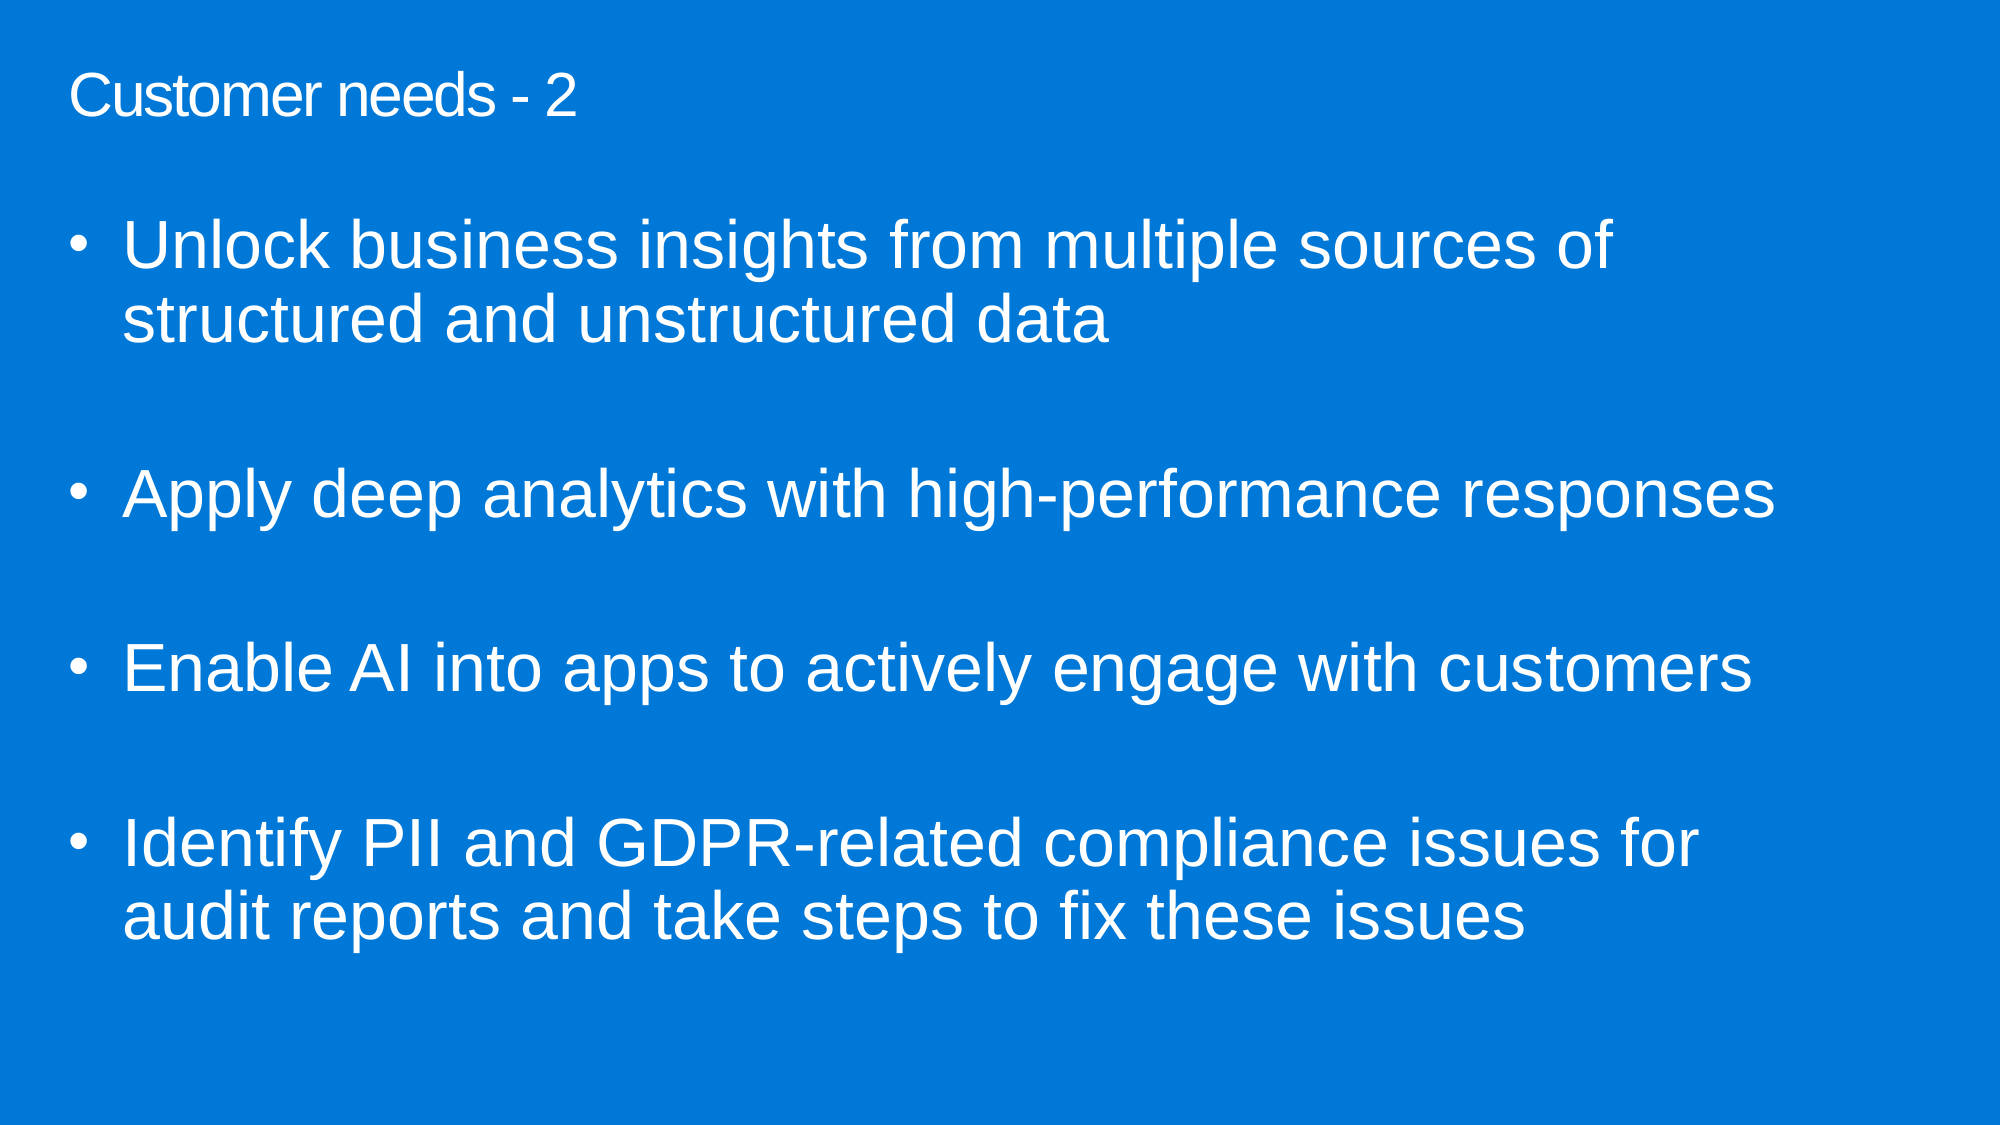

# Customer needs - 2
Unlock business insights from multiple sources of structured and unstructured data

Apply deep analytics with high-performance responses

Enable AI into apps to actively engage with customers

Identify PII and GDPR-related compliance issues for audit reports and take steps to fix these issues